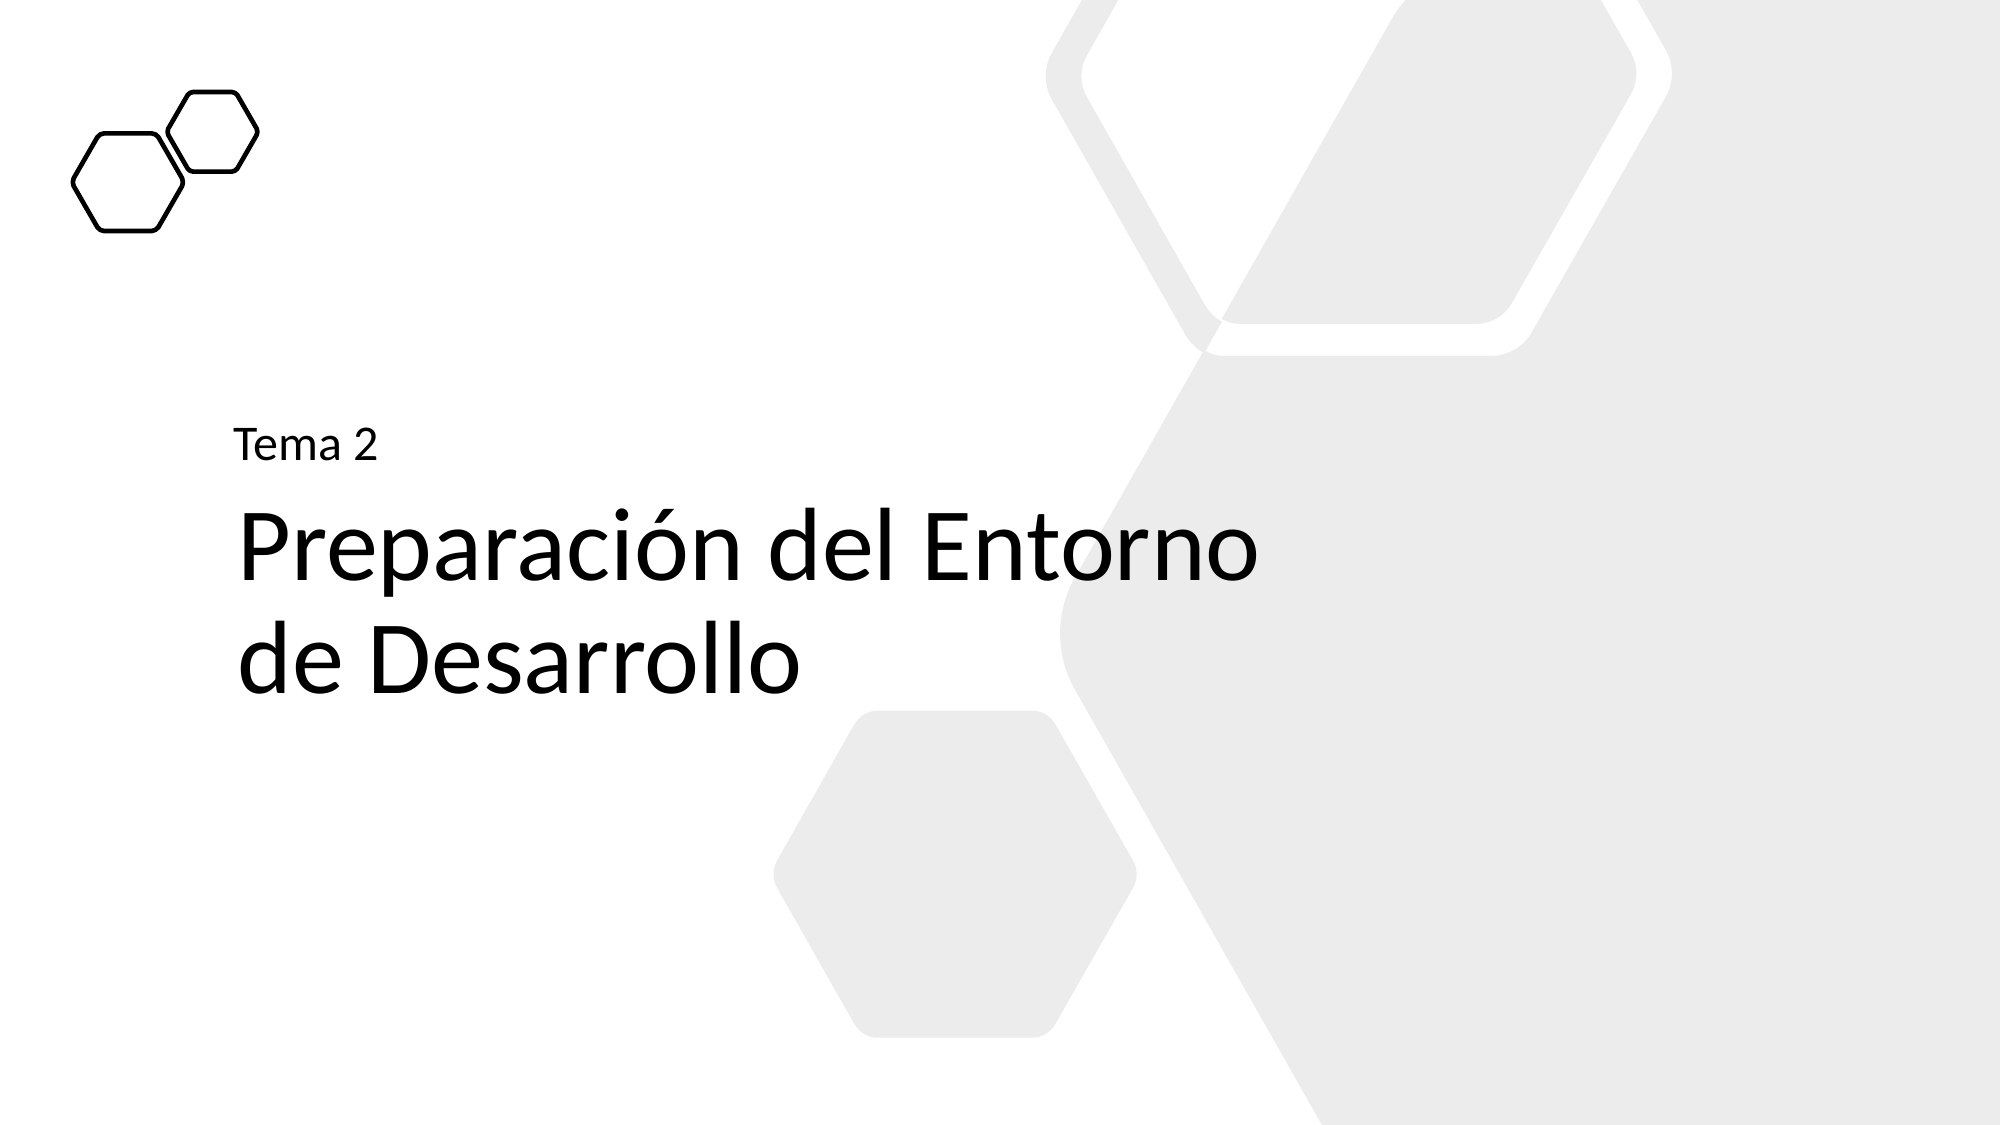

Tema 2
# Preparación del Entorno de Desarrollo